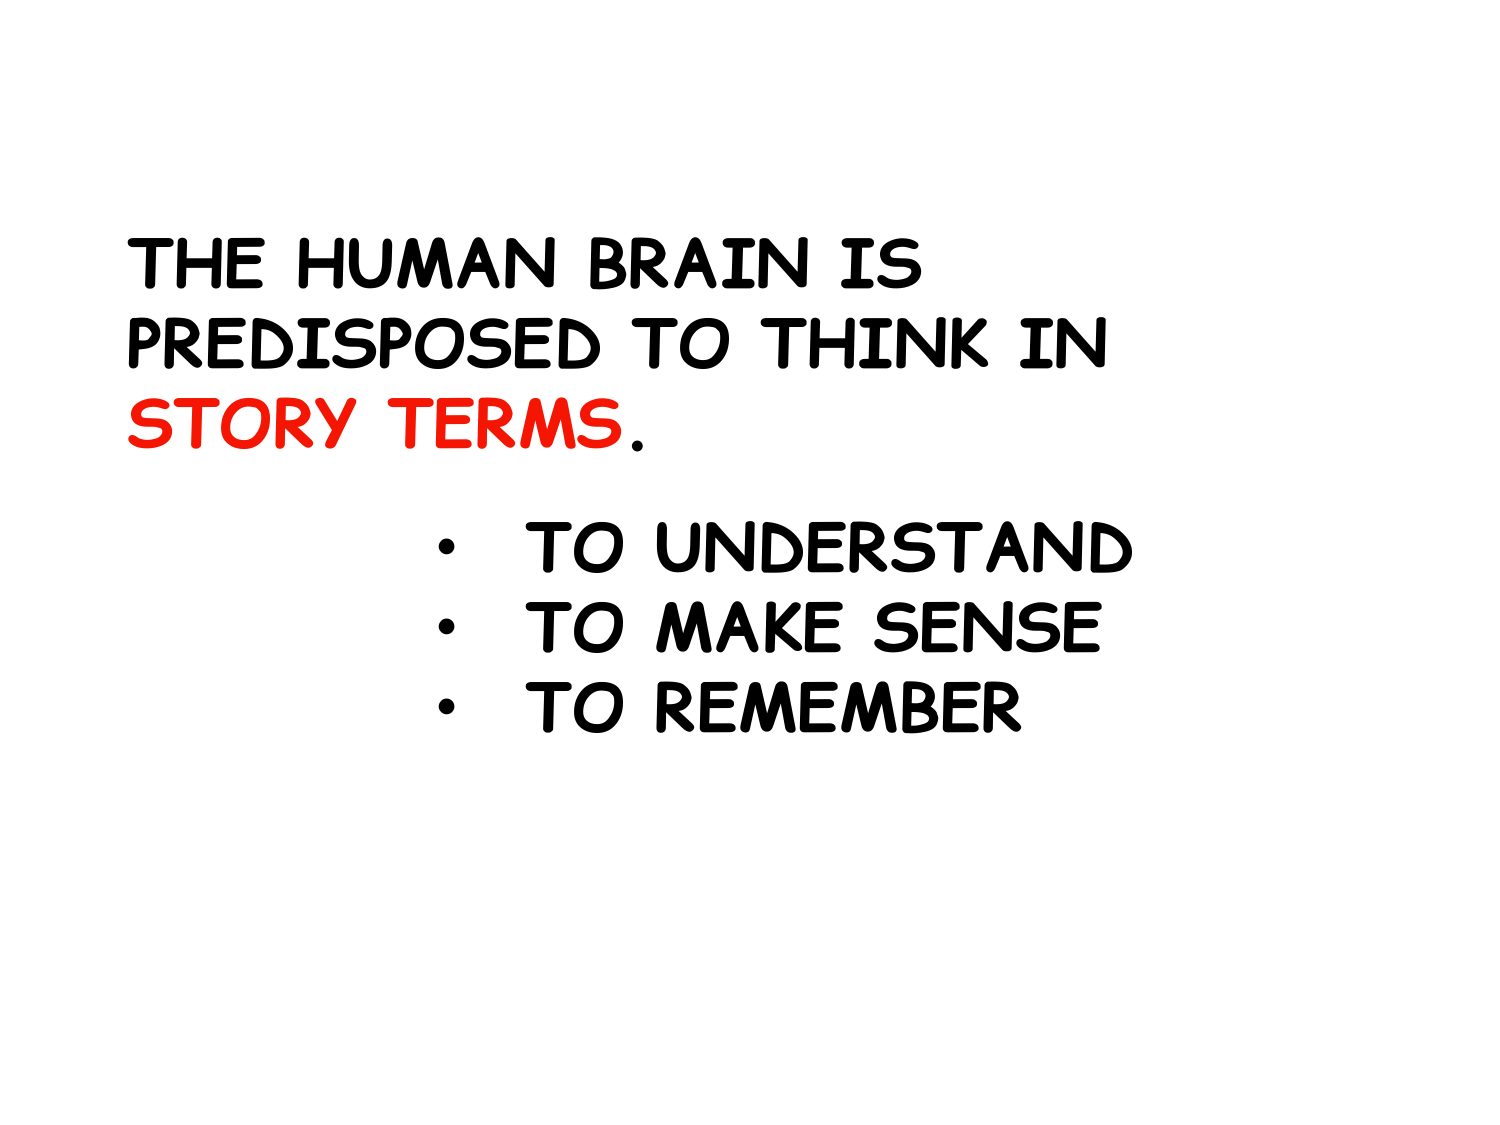

THE HUMAN BRAIN IS PREDISPOSED TO THINK IN
STORY TERMS.
		•  TO UNDERSTAND
		•  TO MAKE SENSE
		•  TO REMEMBER